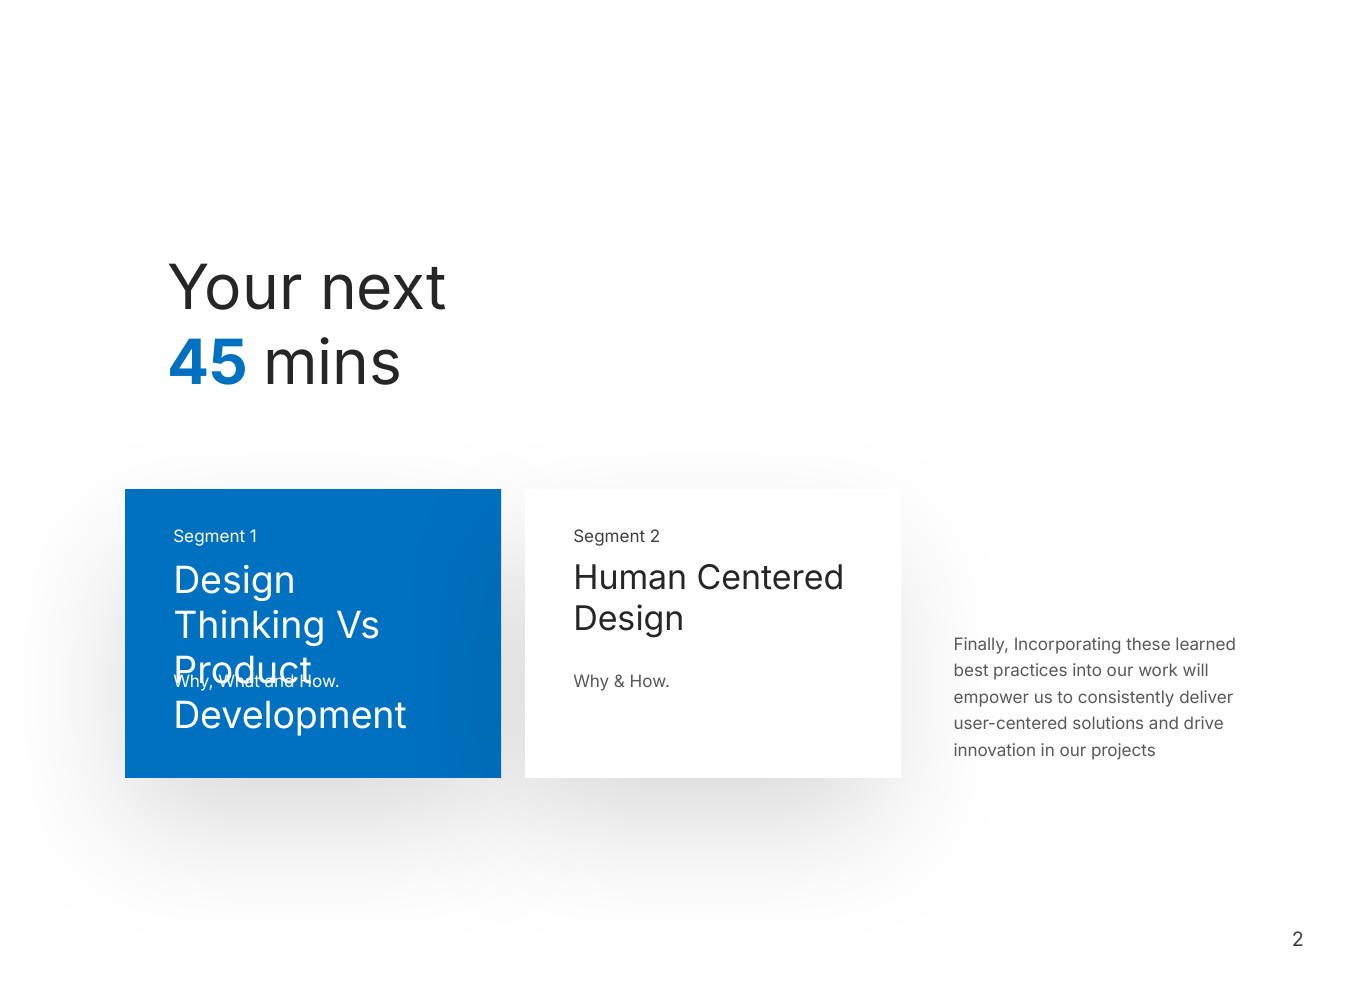

Your next
45 mins

Segment 1
Segment 2
Human Centered Design
Design Thinking Vs Product Development
Finally, Incorporating these learned best practices into our work will empower us to consistently deliver user-centered solutions and drive innovation in our projects
Why, What and How.
Why & How.